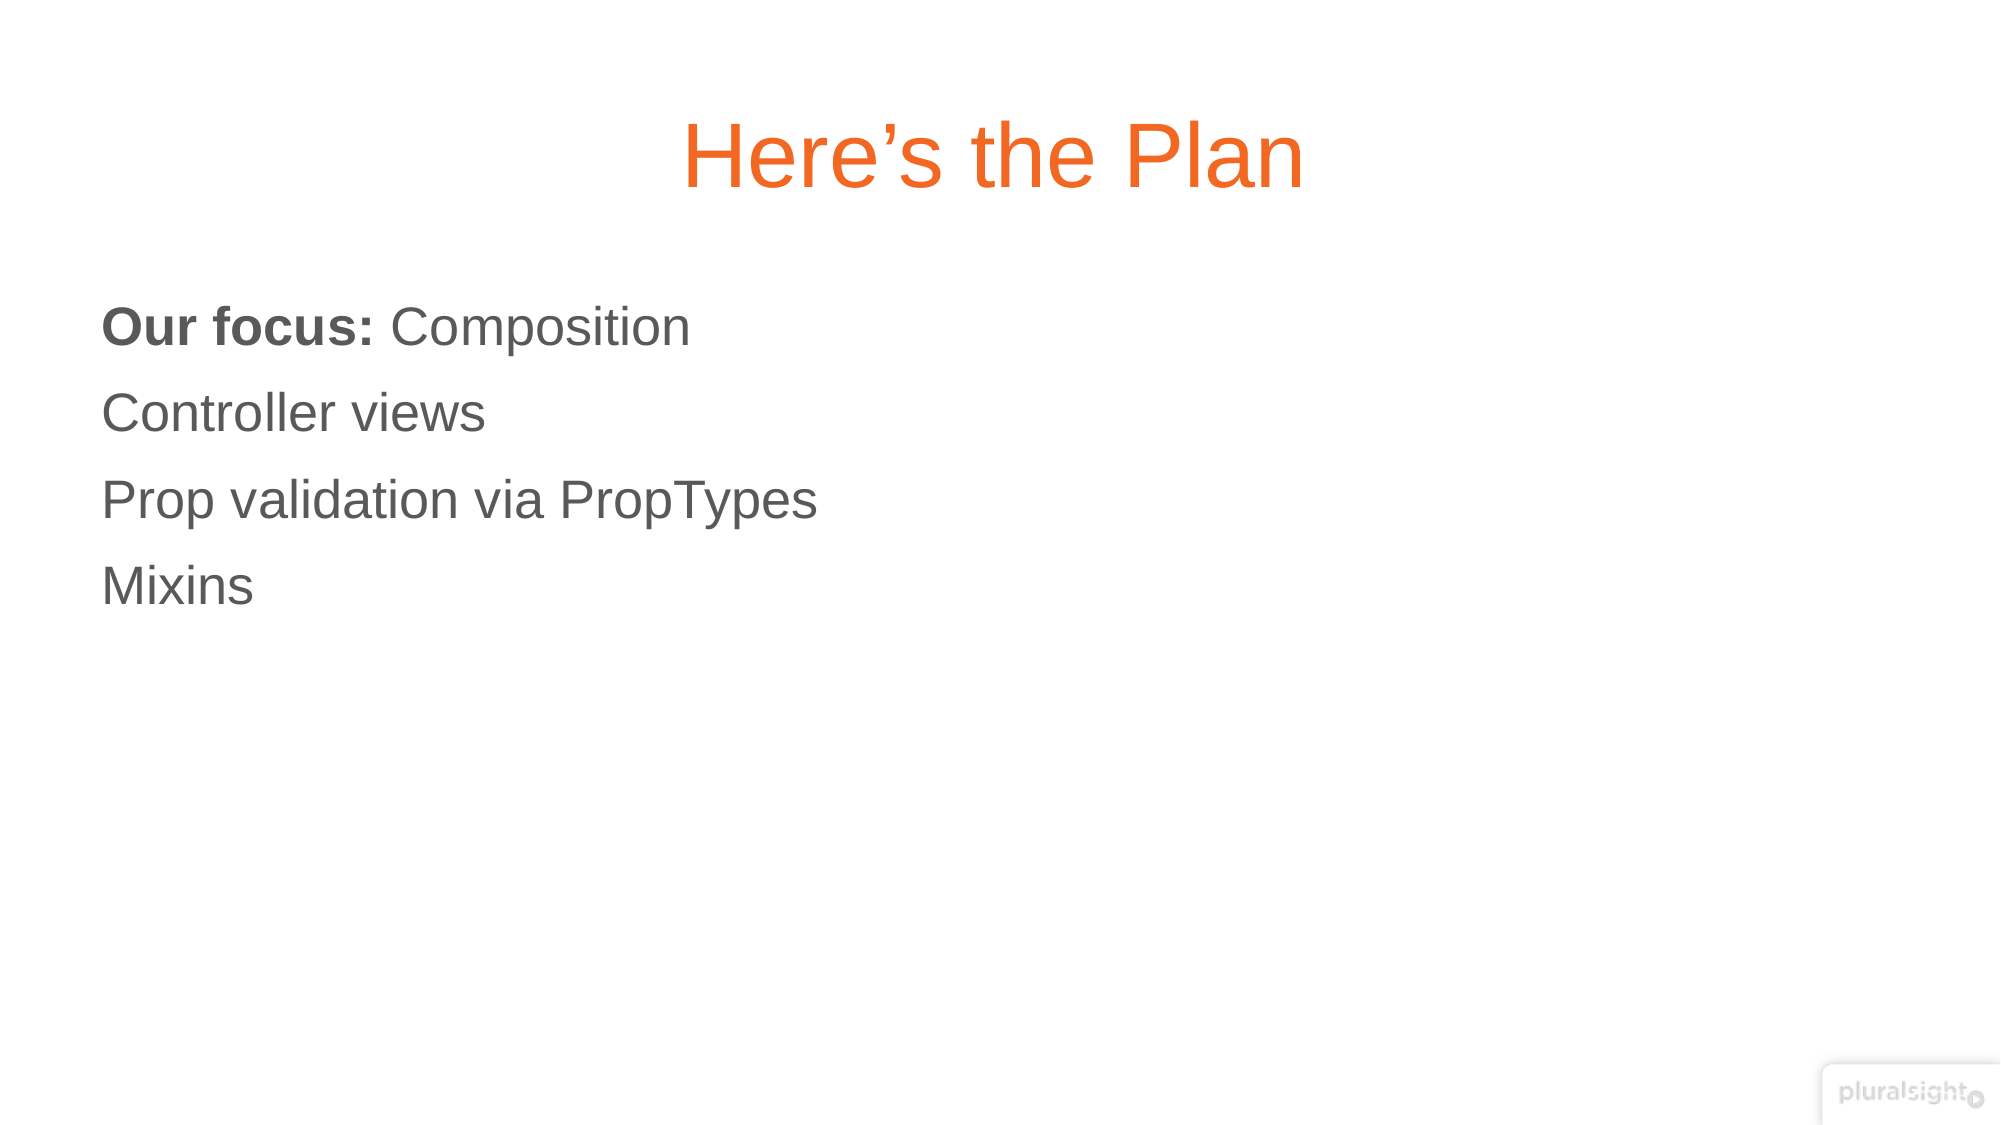

# Here’s the Plan
Our focus: Composition
Controller views
Prop validation via PropTypes
Mixins